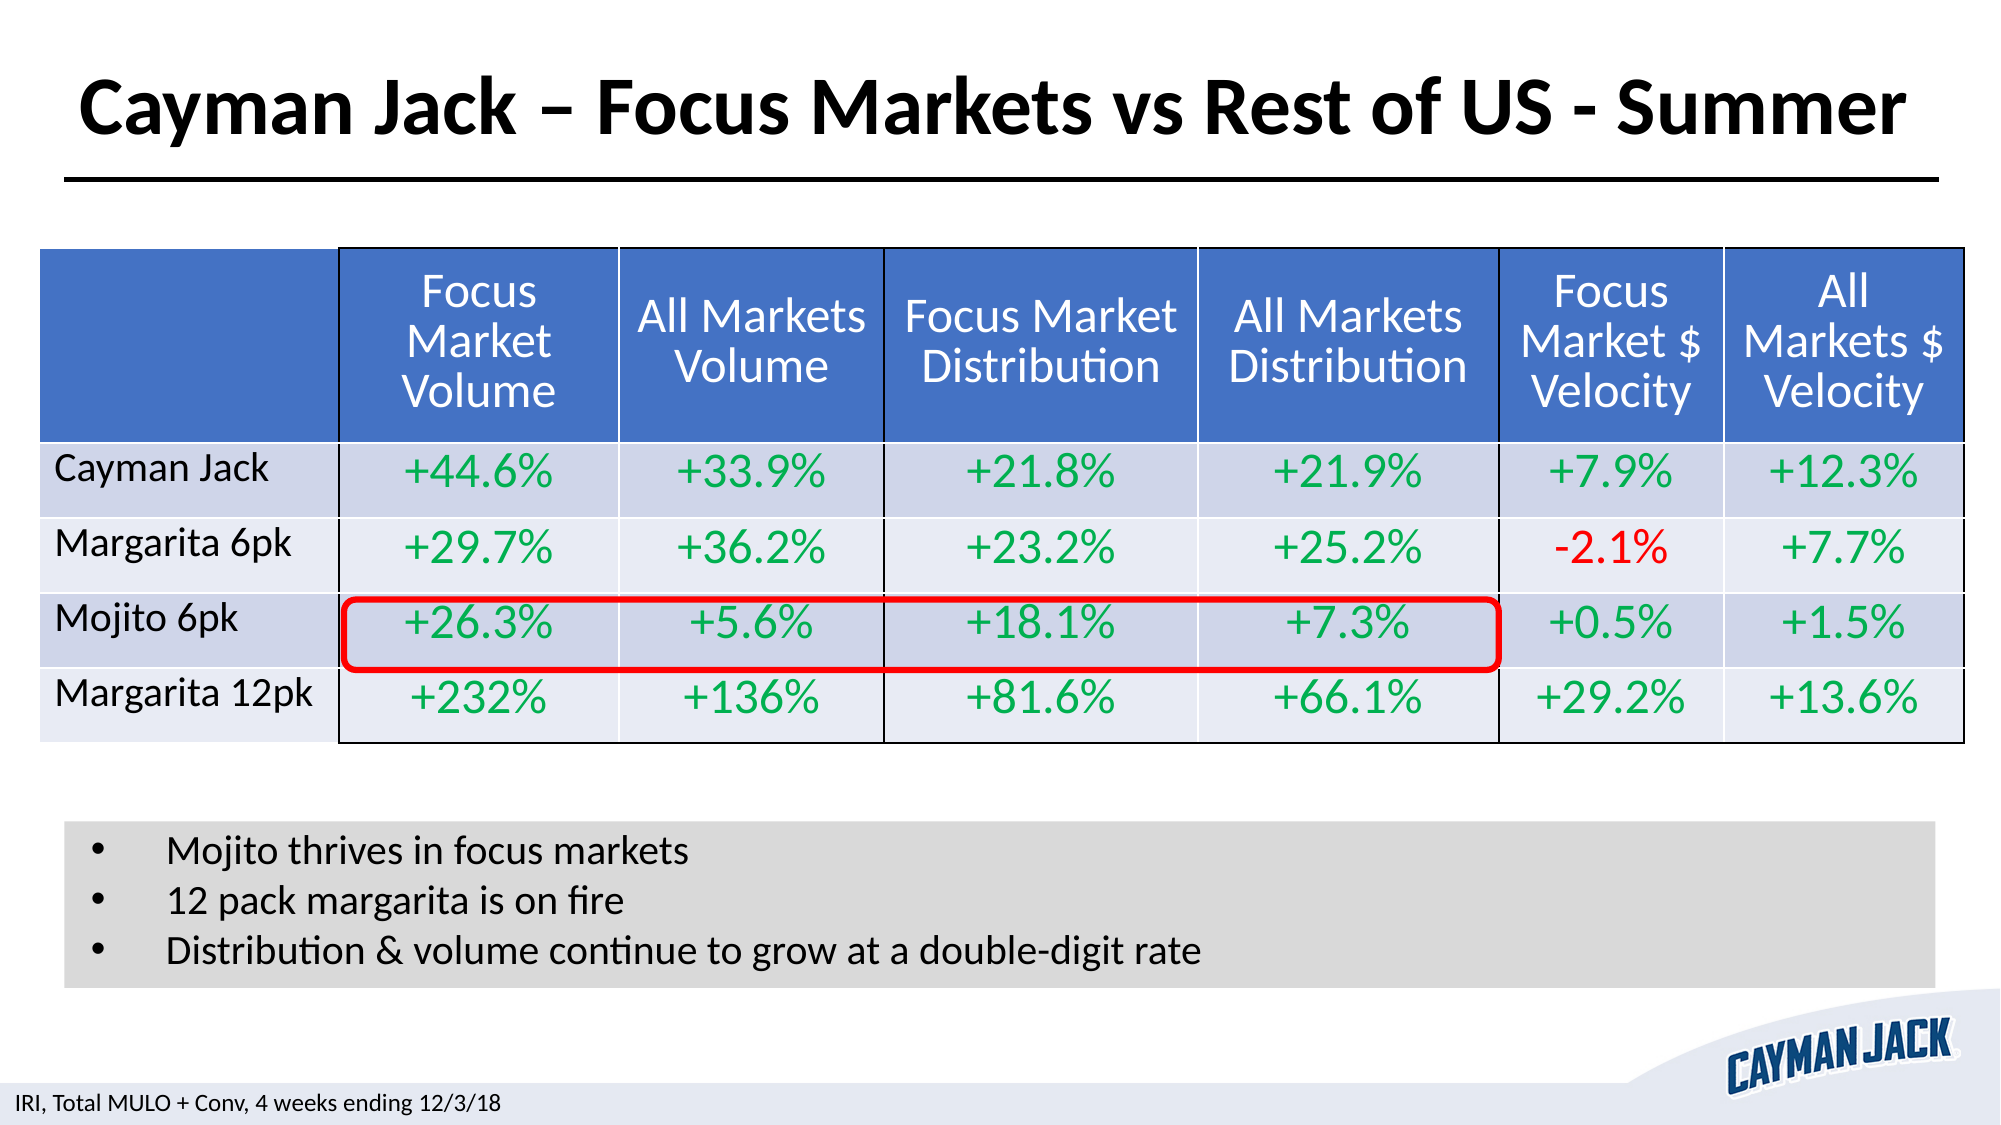

Cayman Jack – Focus Markets vs Rest of US - Summer
|  | Focus Market Volume | All Markets Volume | Focus Market Distribution | All Markets Distribution | Focus Market $ Velocity | All Markets $ Velocity |
| --- | --- | --- | --- | --- | --- | --- |
| Cayman Jack | +44.6% | +33.9% | +21.8% | +21.9% | +7.9% | +12.3% |
| Margarita 6pk | +29.7% | +36.2% | +23.2% | +25.2% | -2.1% | +7.7% |
| Mojito 6pk | +26.3% | +5.6% | +18.1% | +7.3% | +0.5% | +1.5% |
| Margarita 12pk | +232% | +136% | +81.6% | +66.1% | +29.2% | +13.6% |

Mojito thrives in focus markets
12 pack margarita is on fire
Distribution & volume continue to grow at a double-digit rate

IRI, Total MULO + Conv, 4 weeks ending 12/3/18